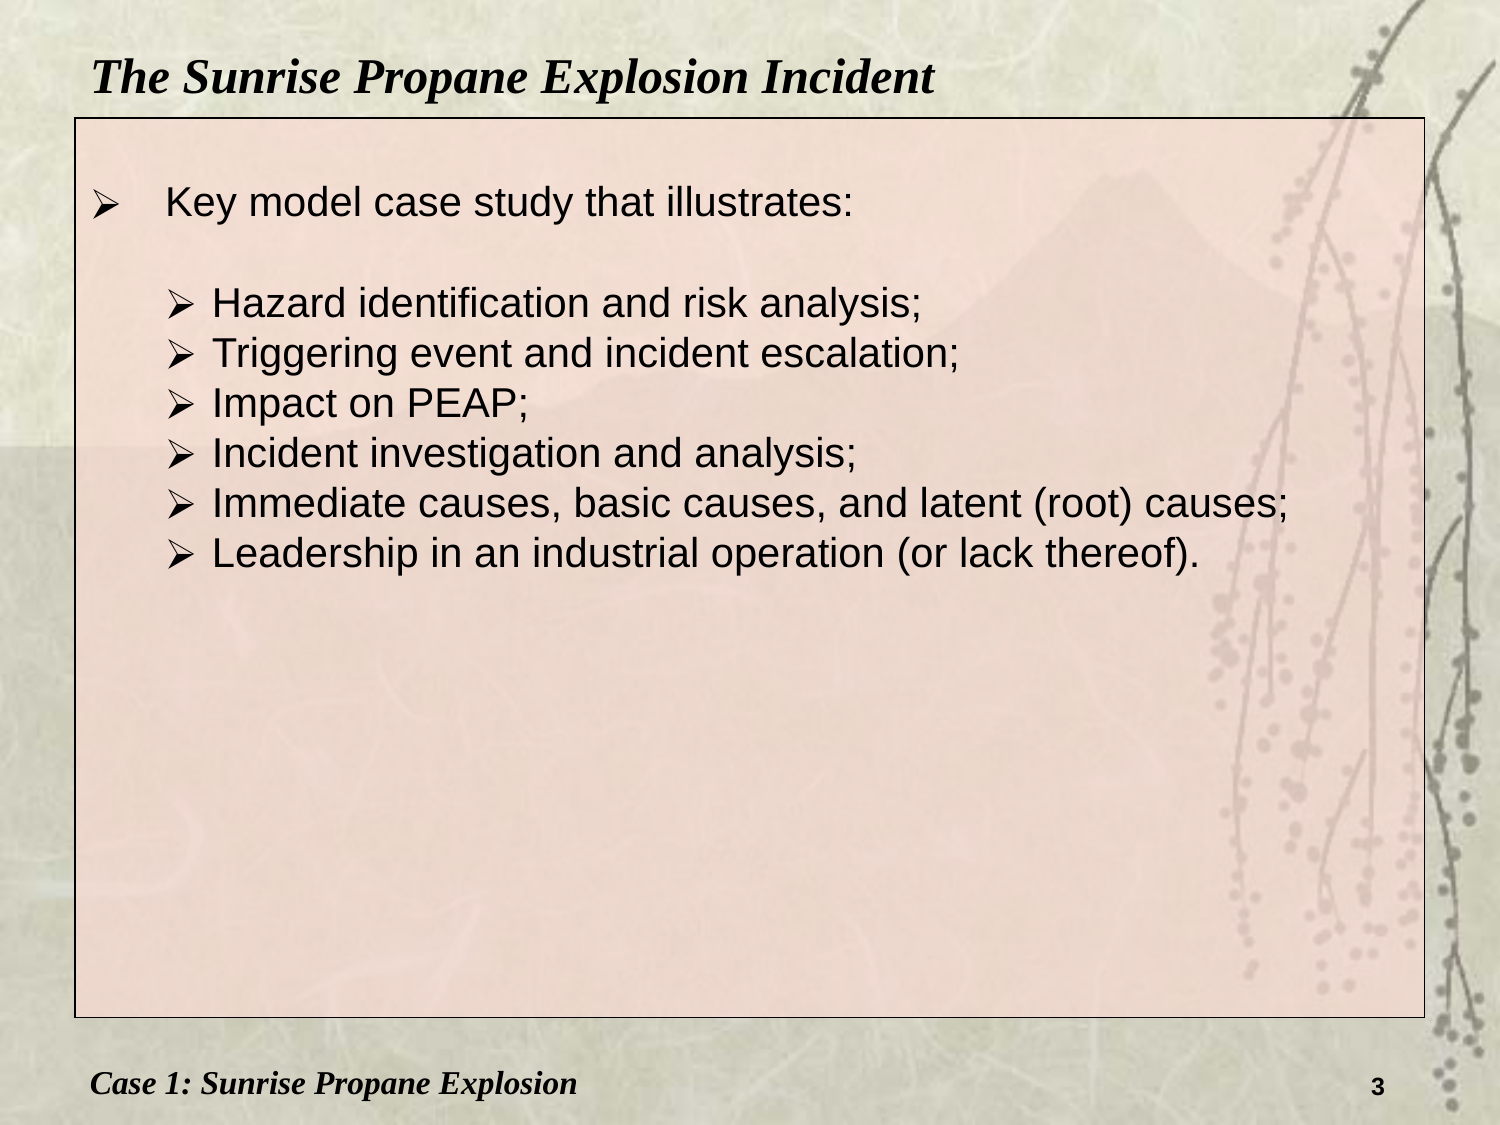

The Sunrise Propane Explosion Incident

Key model case study that illustrates:

Hazard identification and risk analysis;
Triggering event and incident escalation;
Impact on PEAP;
Incident investigation and analysis;
Immediate causes, basic causes, and latent (root) causes;
Leadership in an industrial operation (or lack thereof).
Case 1: Sunrise Propane Explosion
3